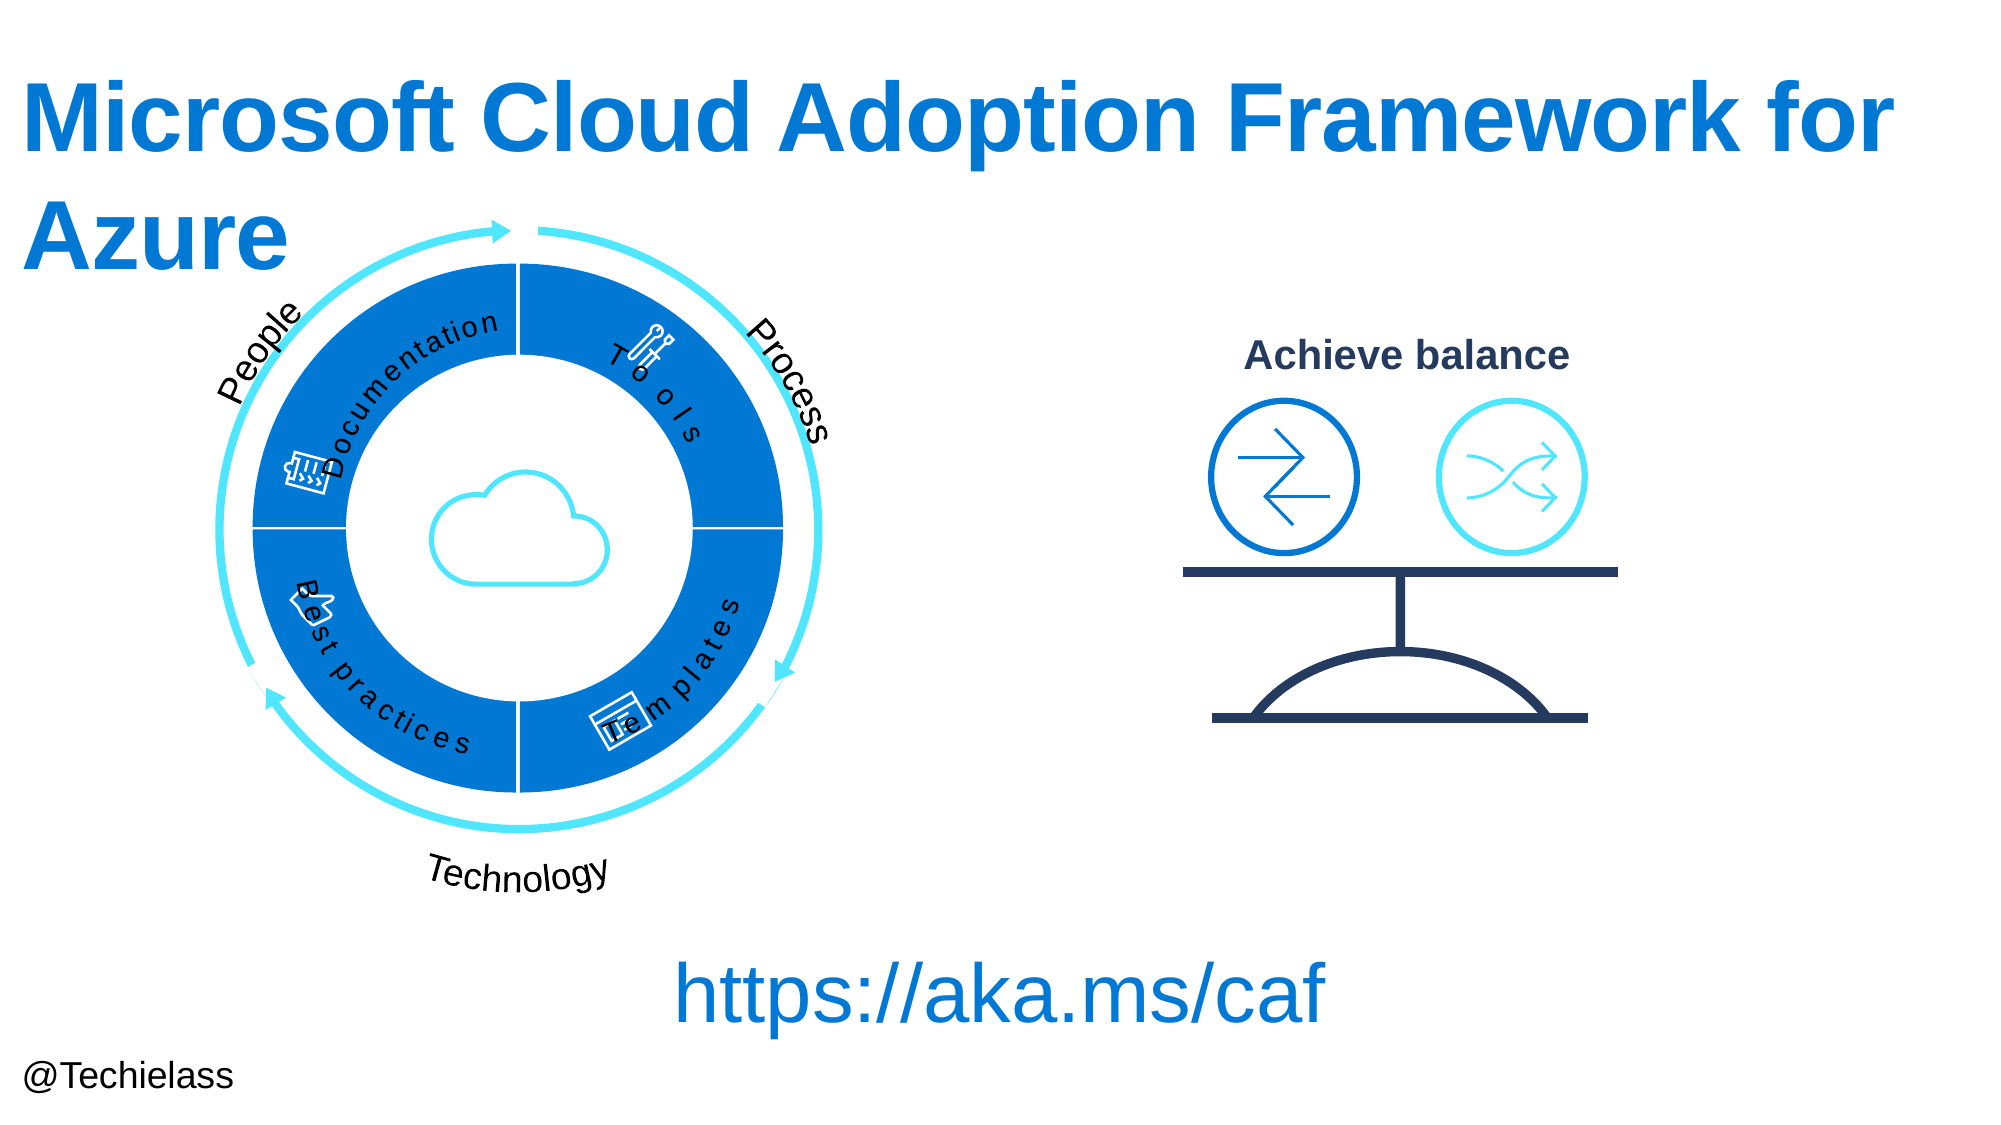

# Microsoft Cloud Adoption Framework for Azure

        Best practices
        Templates
People
Process
Technology

     Documentation
         Tools
Achieve balance

https://aka.ms/caf
@Techielass